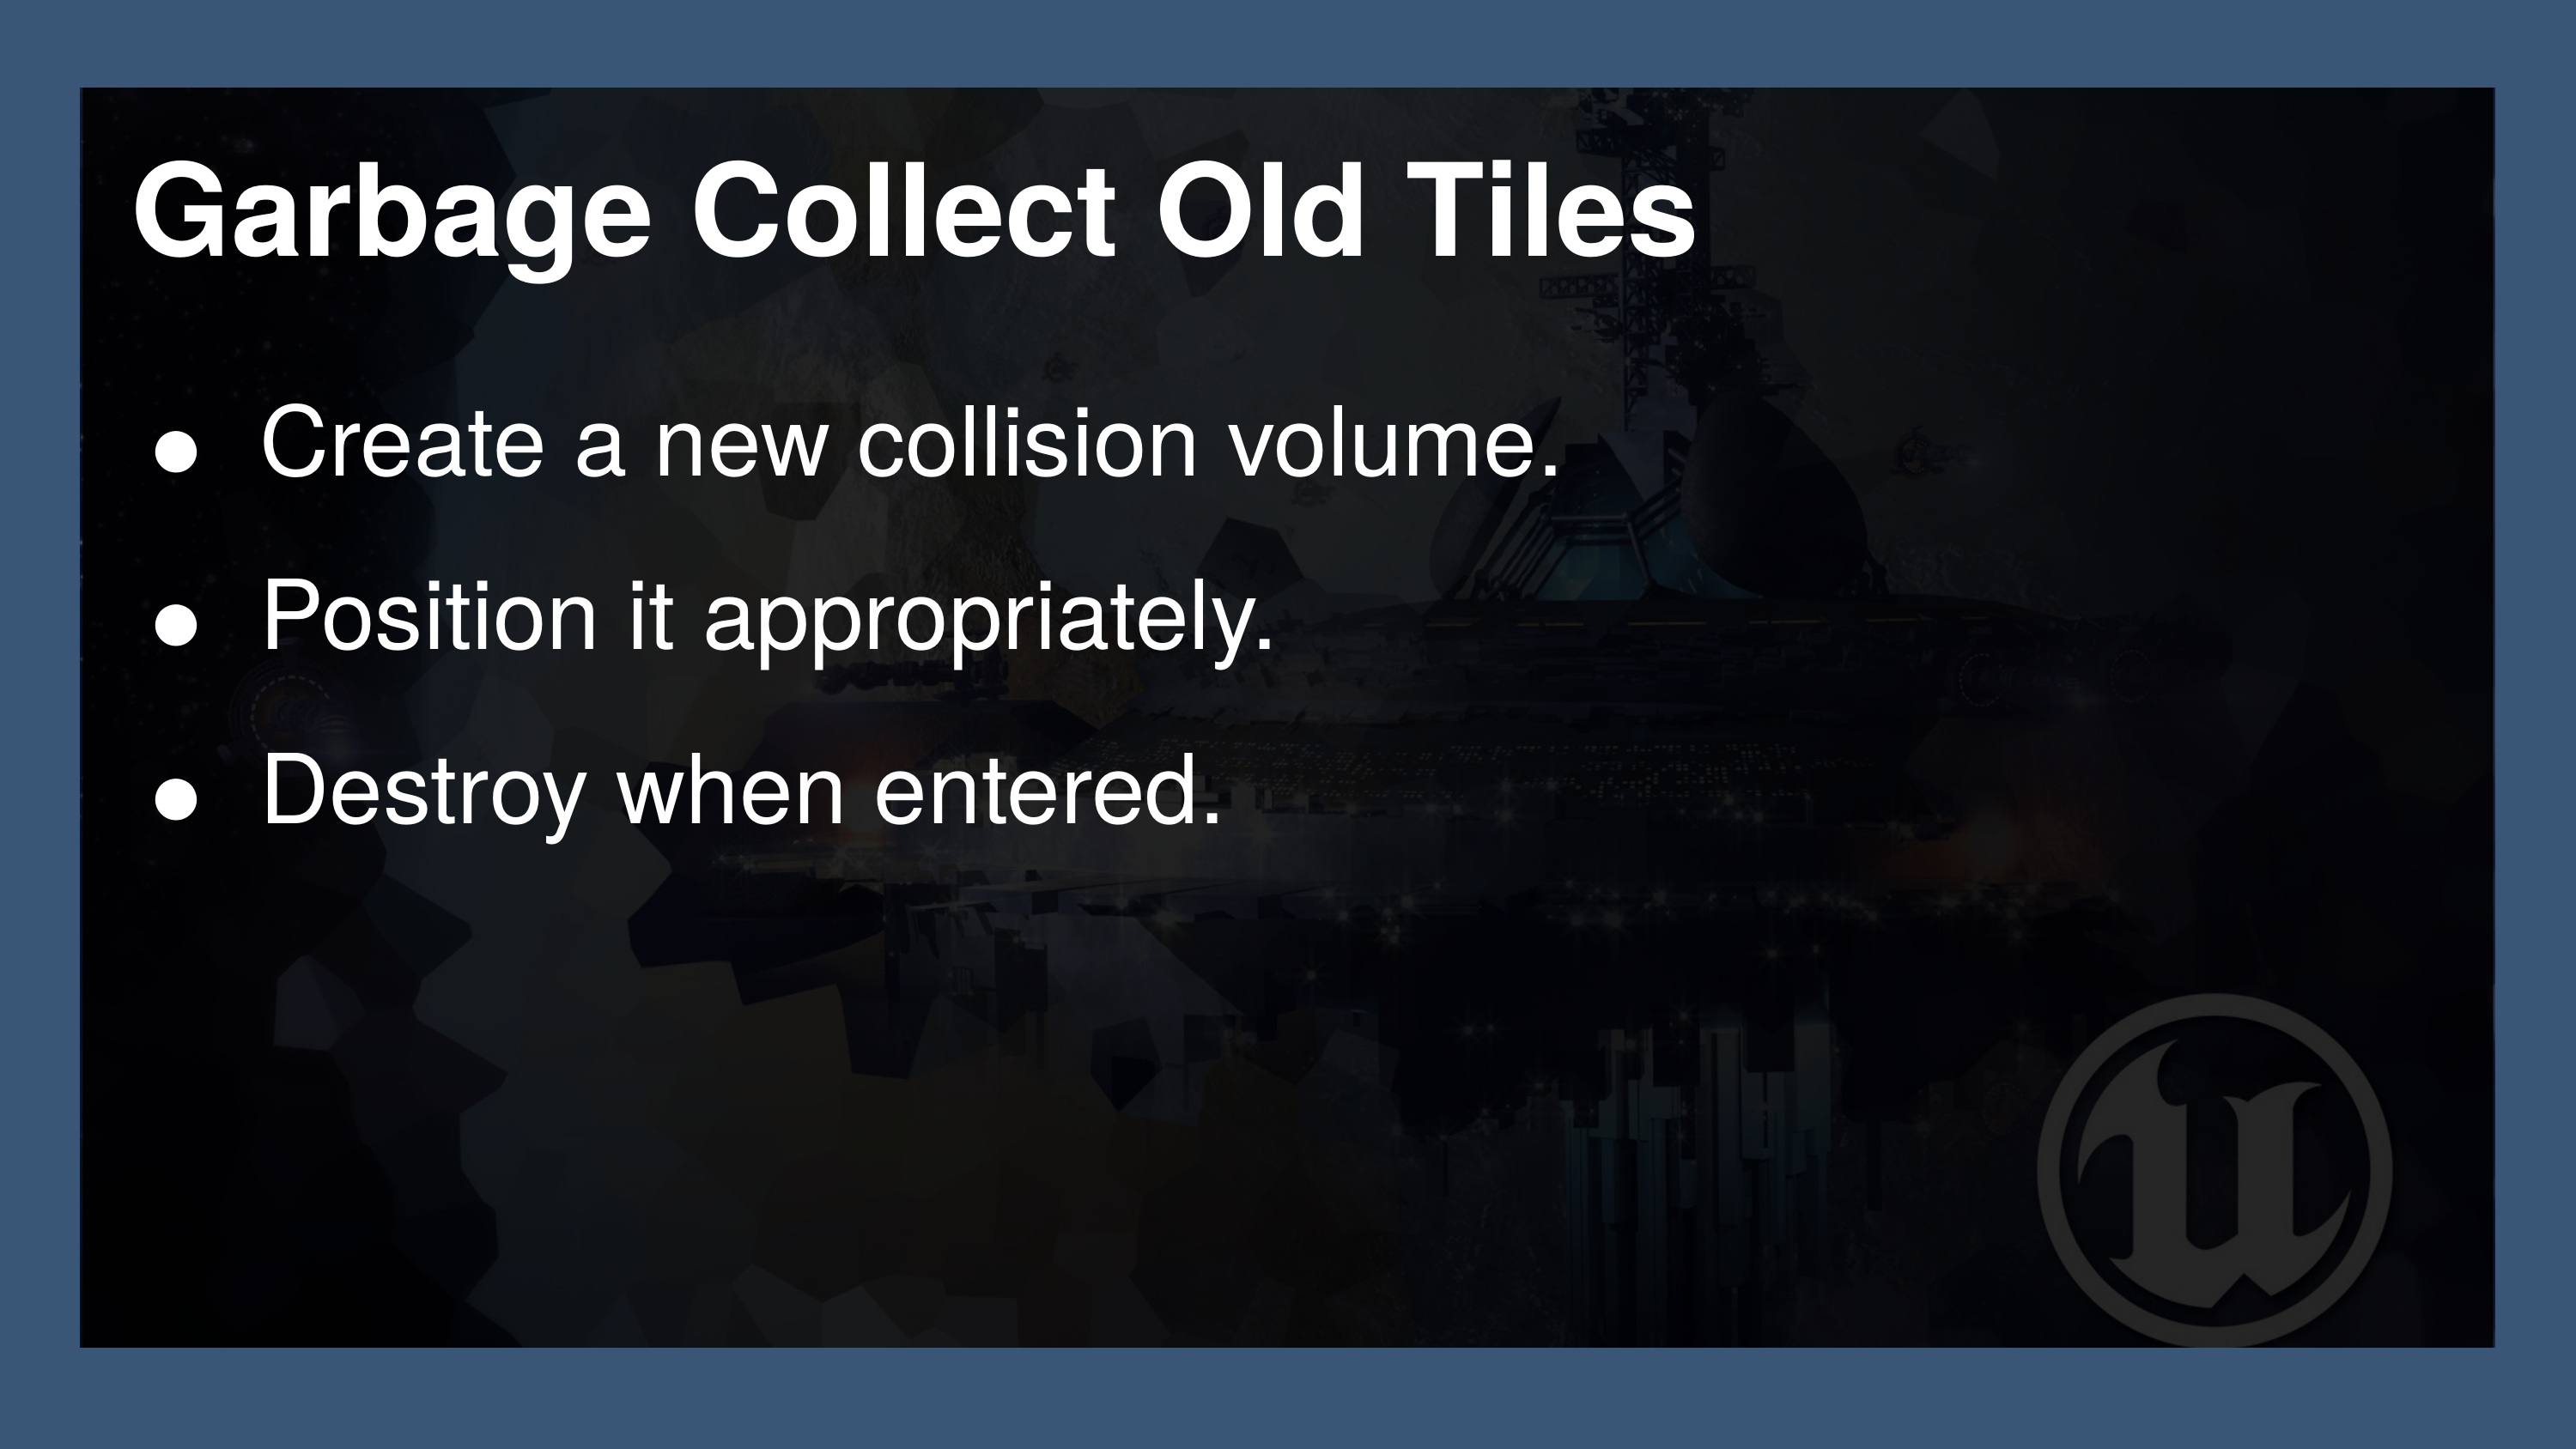

Garbage Collect Old Tiles
Create a new collision volume.
Position it appropriately.
Destroy when entered.